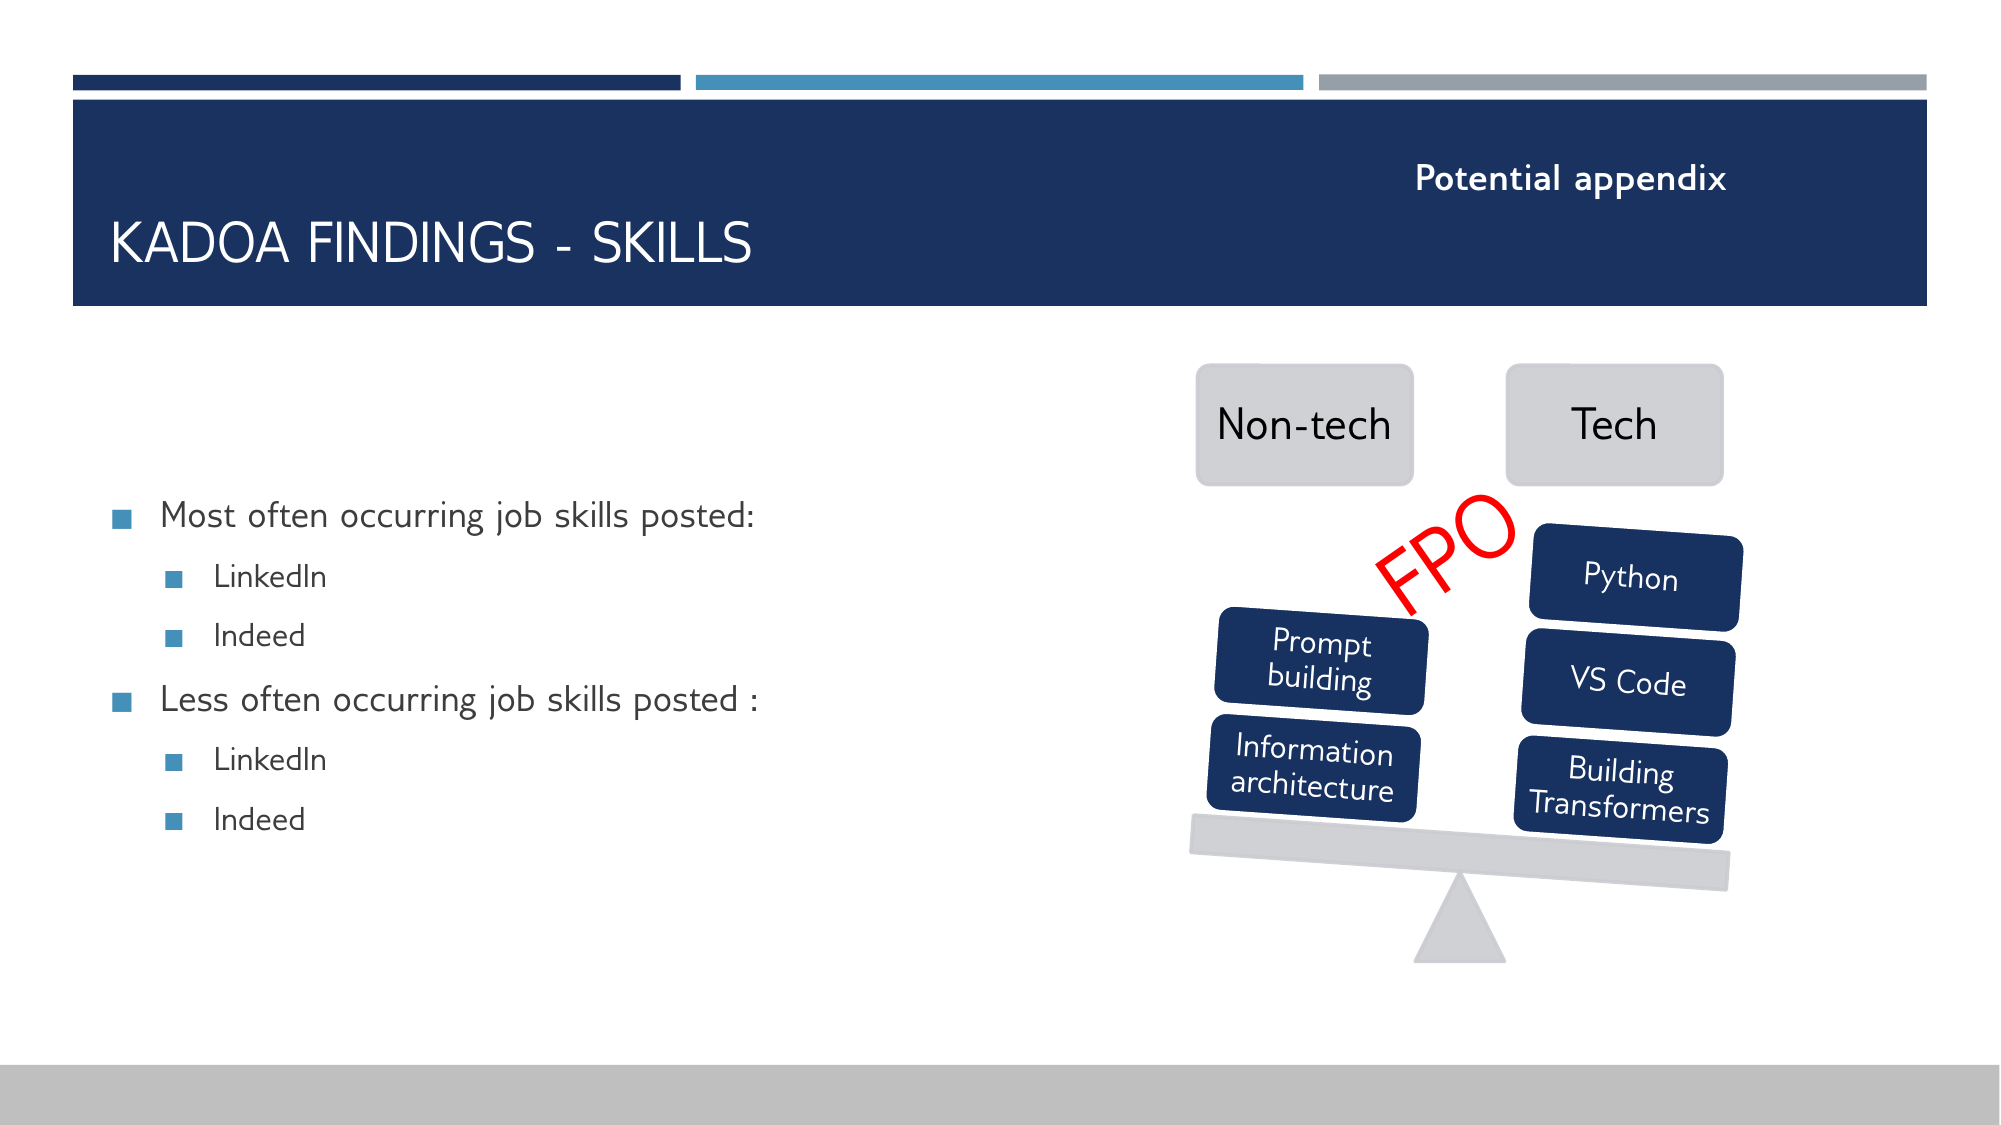

# KADOA FINDINGS - SKILLS
Potential appendix

Non-tech
Tech

Python

Prompt building

VS Code

Information architecture

Building Transformers

Most often occurring job skills posted:
LinkedIn
Indeed
Less often occurring job skills posted :
LinkedIn
Indeed
FPO